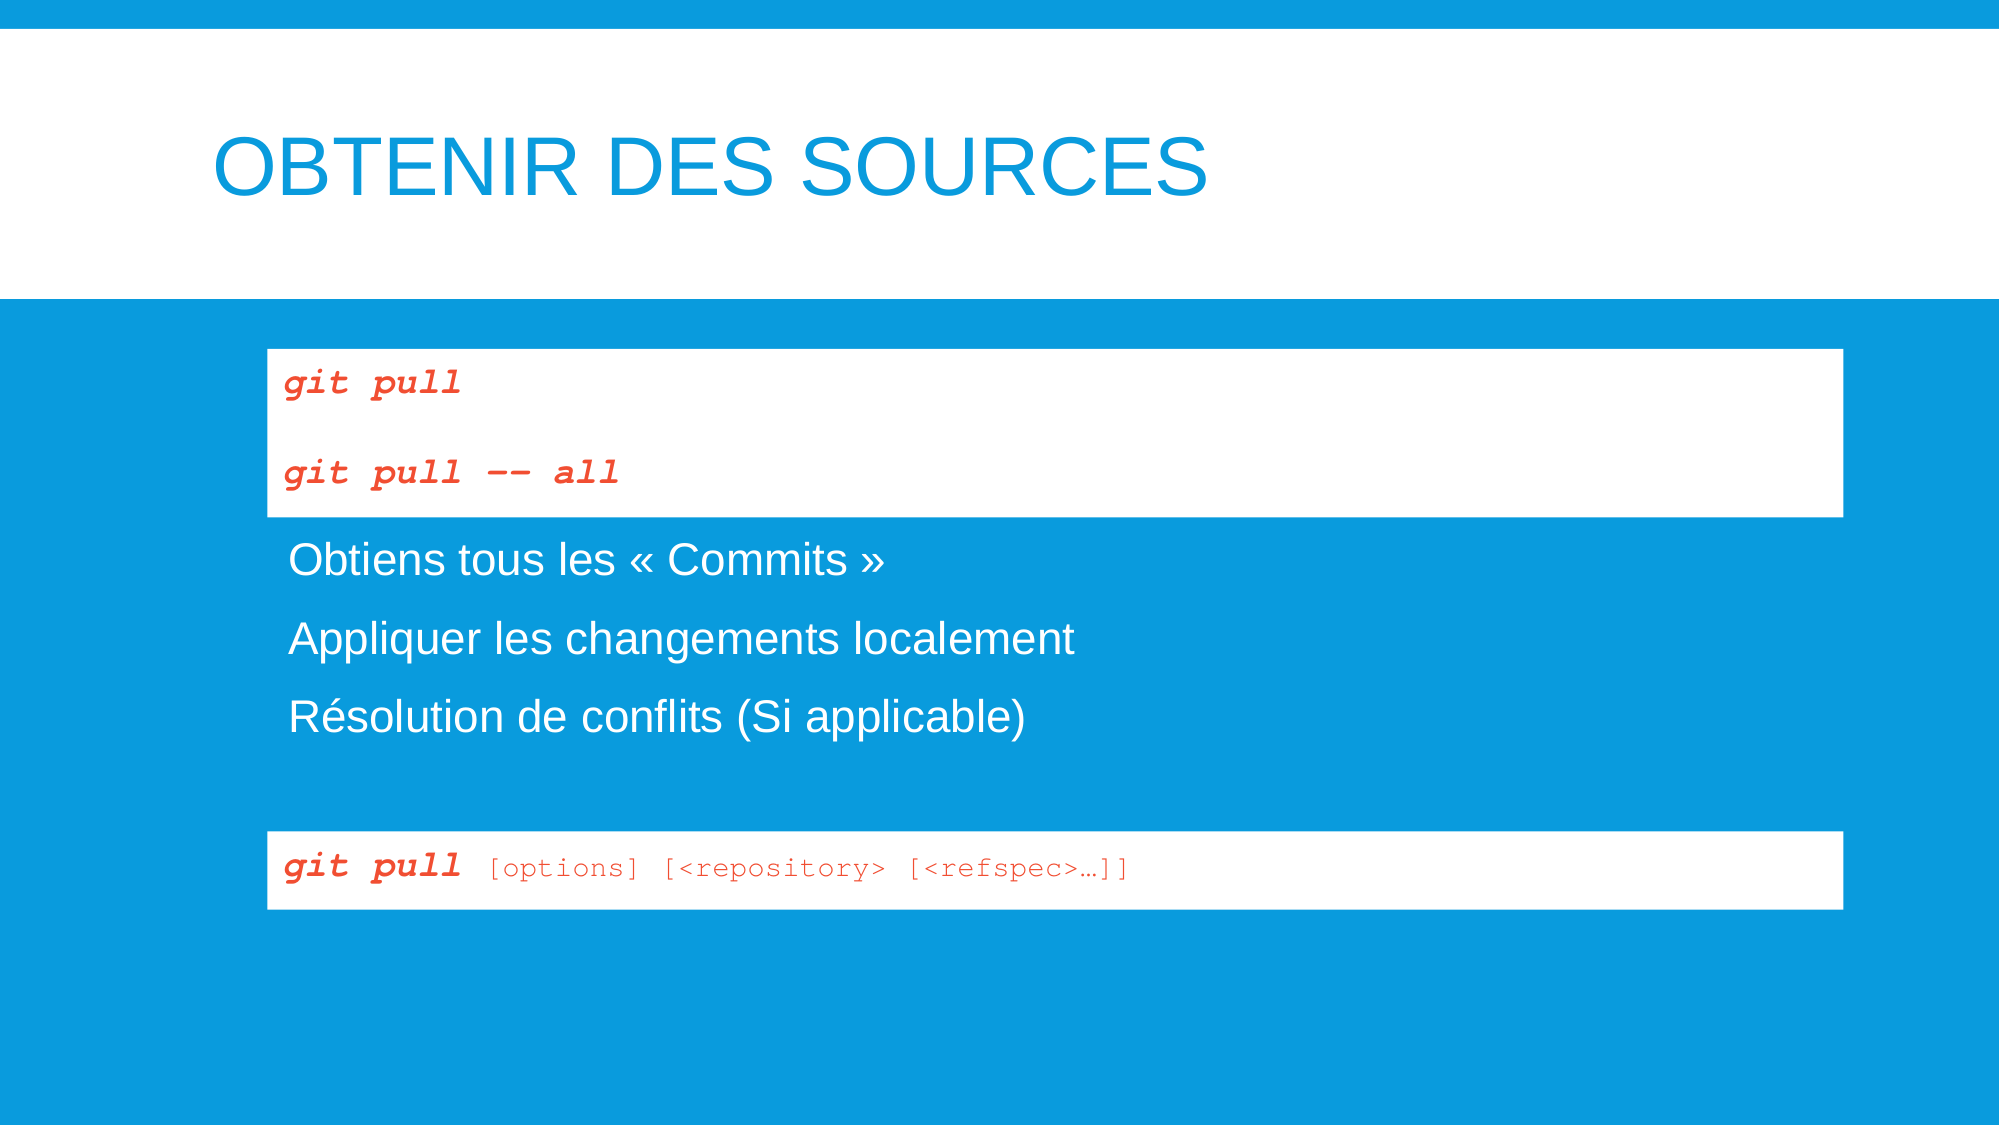

# Obtenir des sources
git pull

git pull -- all
Obtiens tous les « Commits »
Appliquer les changements localement
Résolution de conflits (Si applicable)
git pull [options] [<repository> [<refspec>…​]]